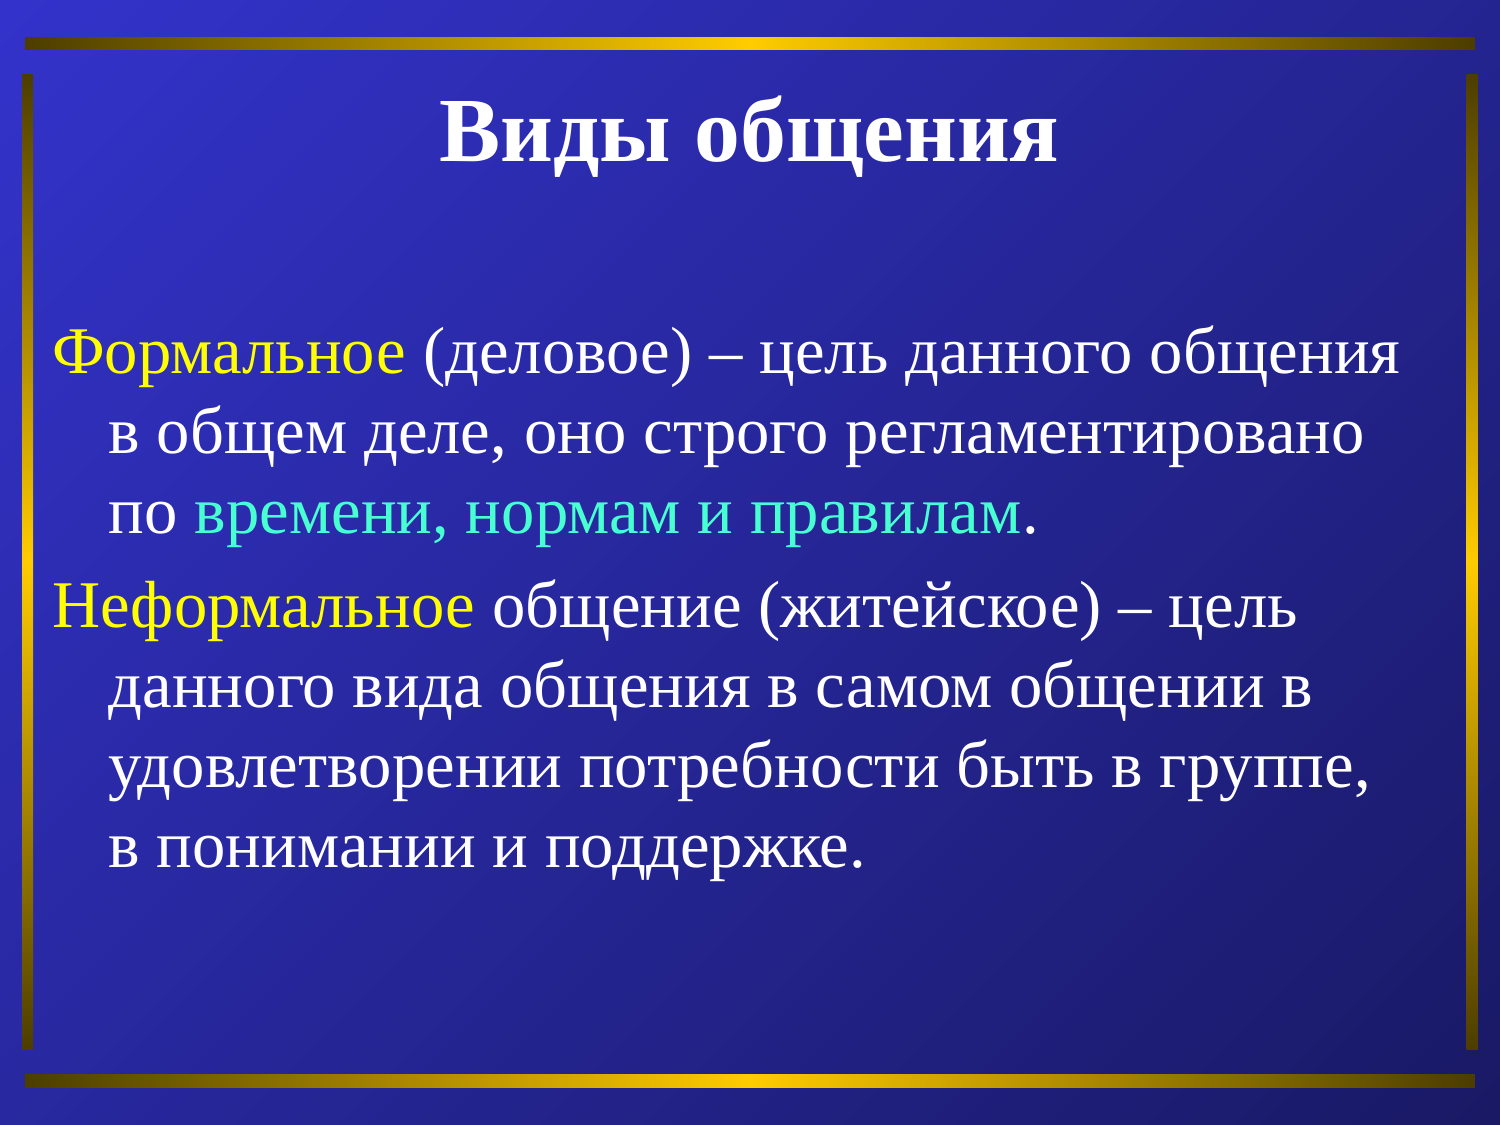

# Виды общения
Формальное (деловое) – цель данного общения в общем деле, оно строго регламентировано по времени, нормам и правилам.
Неформальное общение (житейское) – цель данного вида общения в самом общении в удовлетворении потребности быть в группе, в понимании и поддержке.